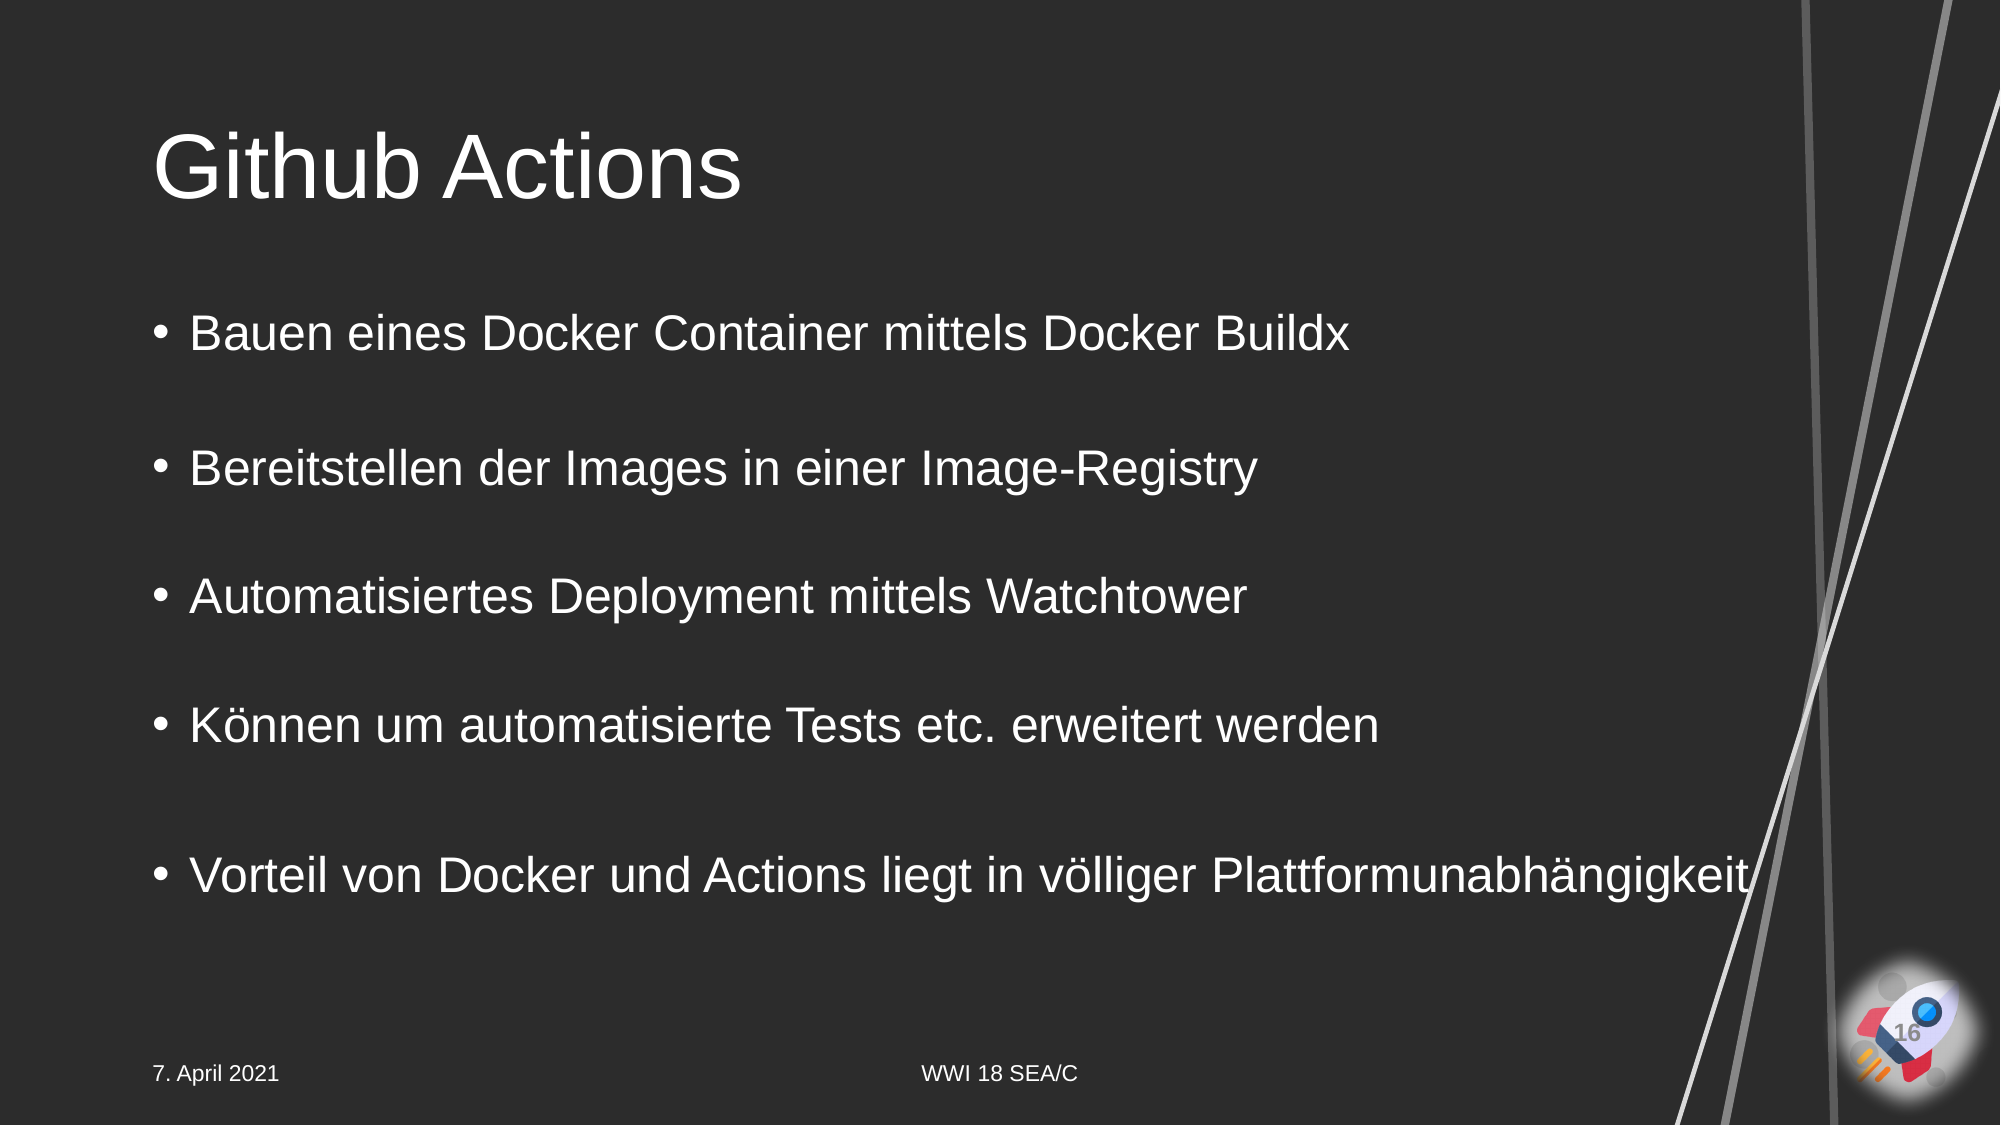

# Github Actions
Bauen eines Docker Container mittels Docker Buildx
Bereitstellen der Images in einer Image-Registry
Automatisiertes Deployment mittels Watchtower
Können um automatisierte Tests etc. erweitert werden

Vorteil von Docker und Actions liegt in völliger Plattformunabhängigkeit
16
7. April 2021
WWI 18 SEA/C